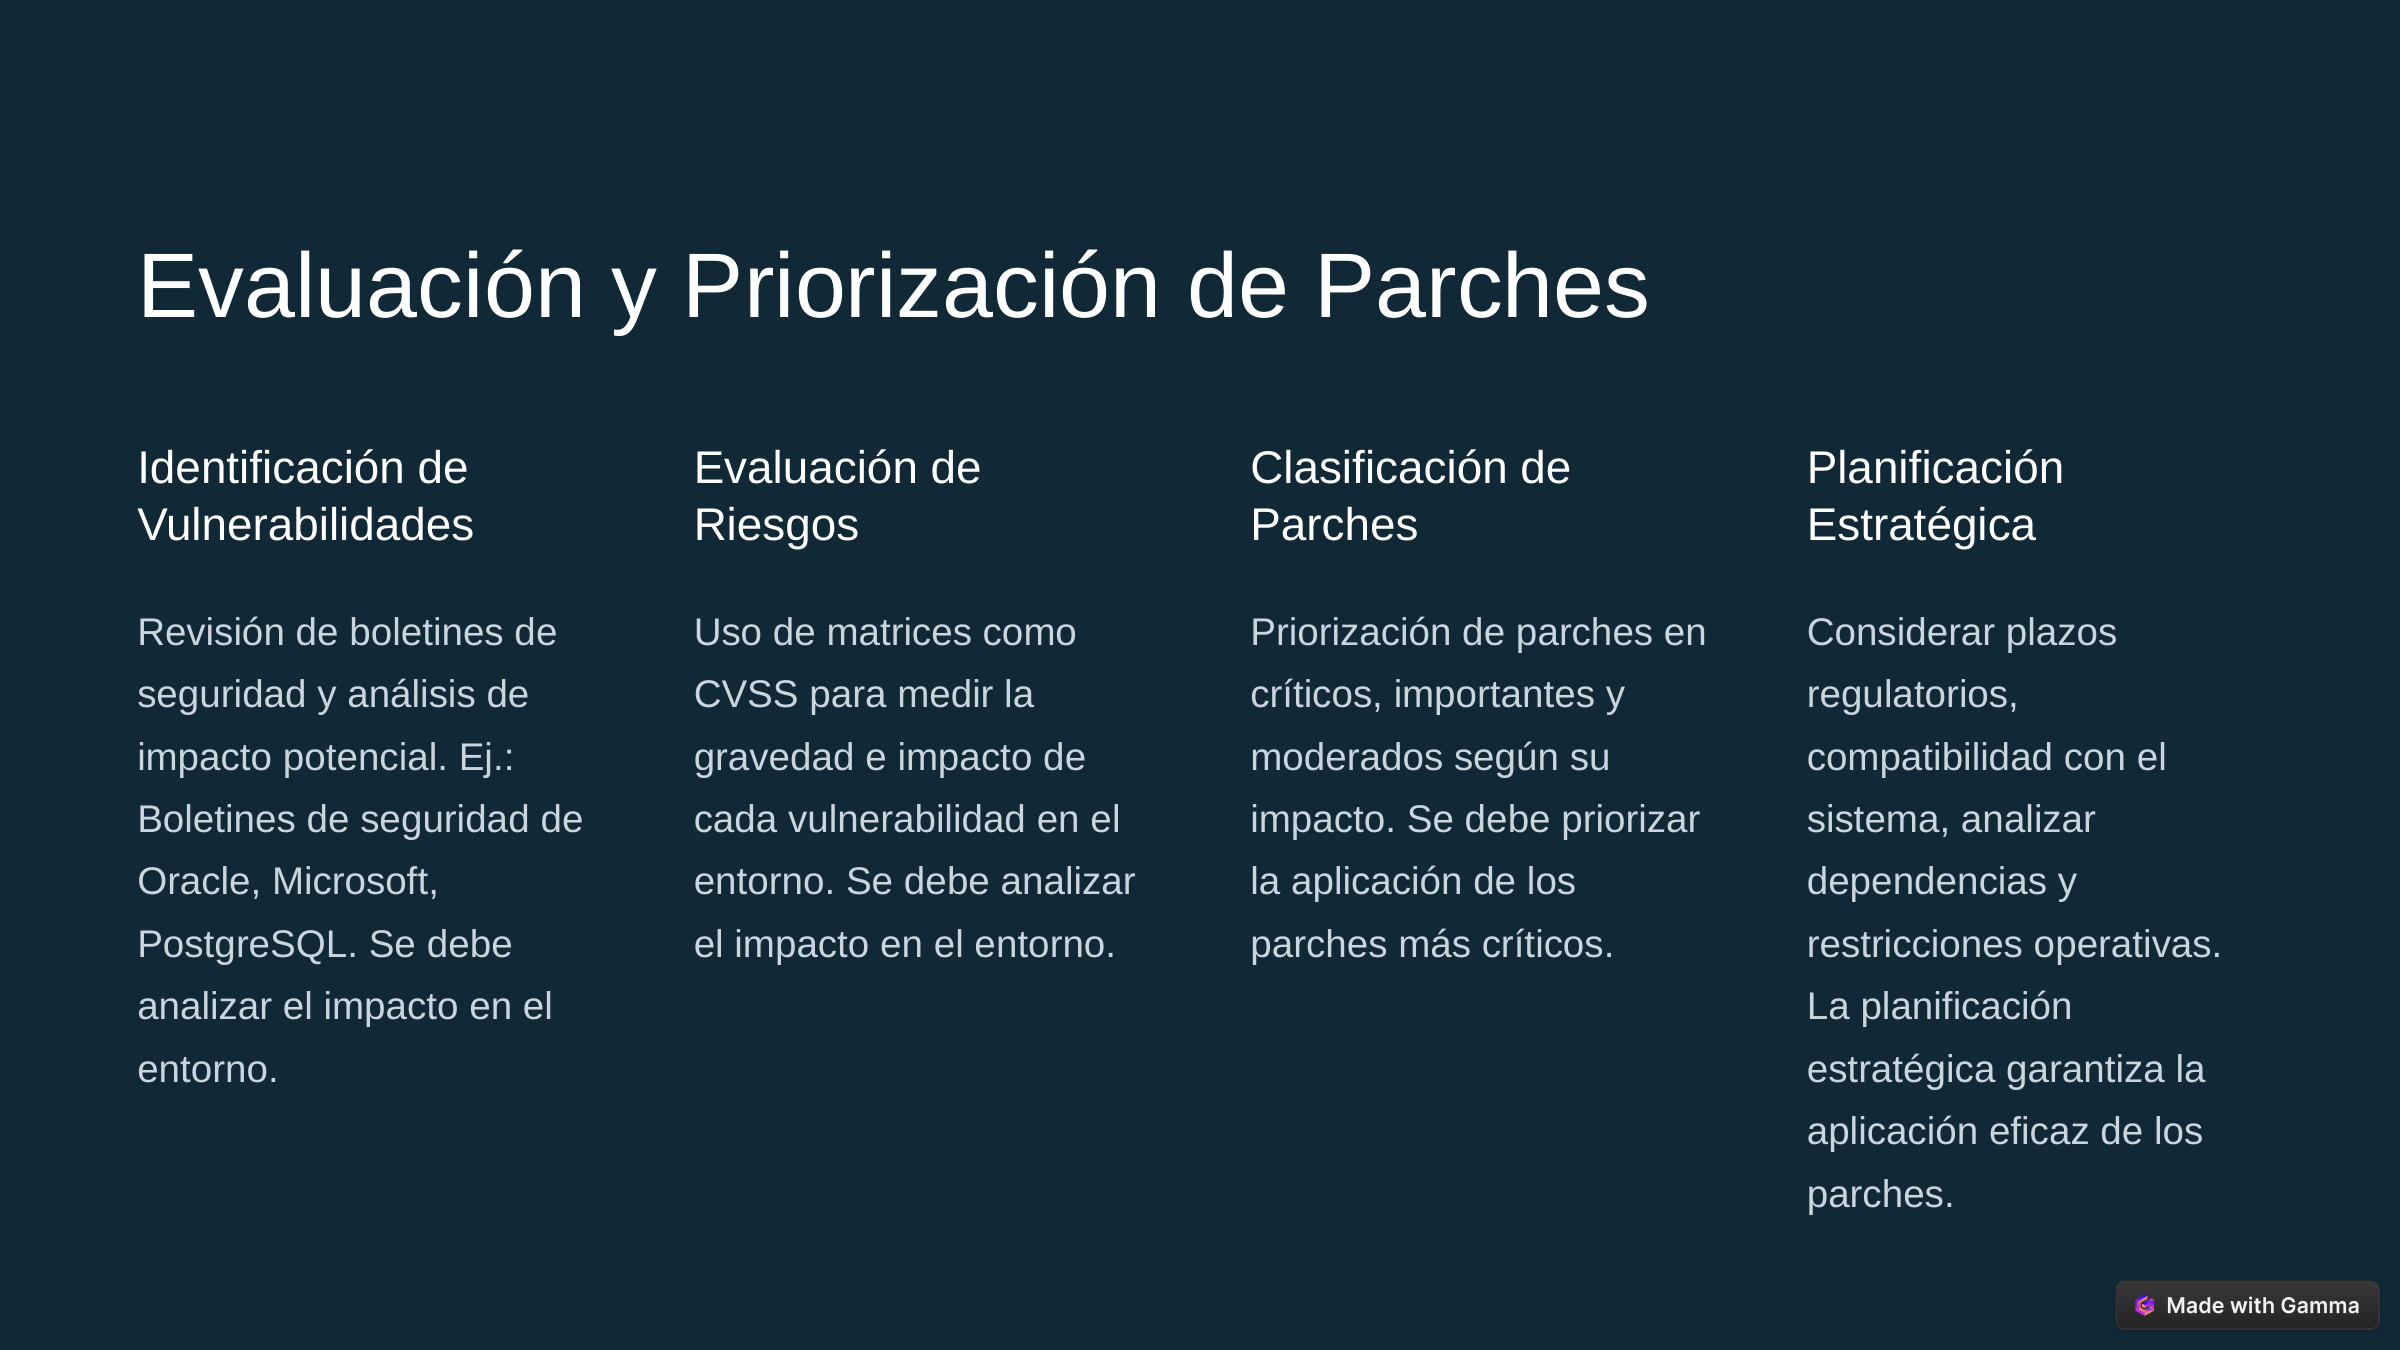

Evaluación y Priorización de Parches
Identificación de Vulnerabilidades
Evaluación de Riesgos
Clasificación de Parches
Planificación Estratégica
Revisión de boletines de seguridad y análisis de impacto potencial. Ej.: Boletines de seguridad de Oracle, Microsoft, PostgreSQL. Se debe analizar el impacto en el entorno.
Uso de matrices como CVSS para medir la gravedad e impacto de cada vulnerabilidad en el entorno. Se debe analizar el impacto en el entorno.
Priorización de parches en críticos, importantes y moderados según su impacto. Se debe priorizar la aplicación de los parches más críticos.
Considerar plazos regulatorios, compatibilidad con el sistema, analizar dependencias y restricciones operativas. La planificación estratégica garantiza la aplicación eficaz de los parches.